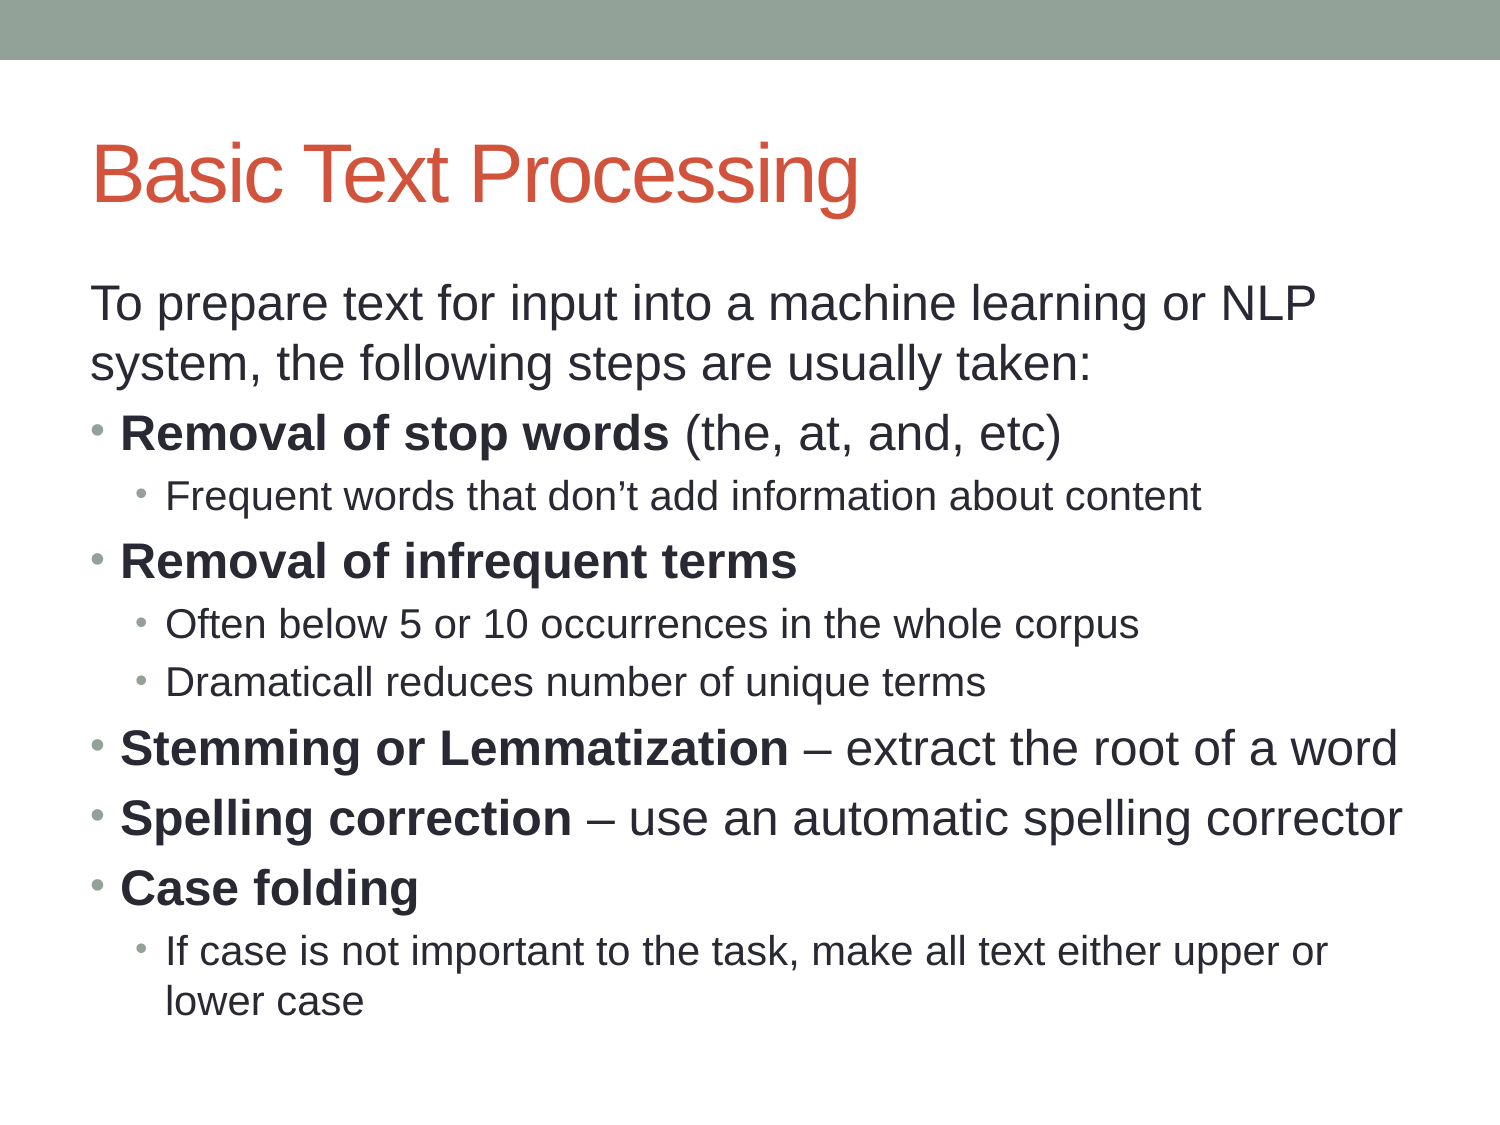

# Basic Text Processing
To prepare text for input into a machine learning or NLP system, the following steps are usually taken:
Removal of stop words (the, at, and, etc)
Frequent words that don’t add information about content
Removal of infrequent terms
Often below 5 or 10 occurrences in the whole corpus
Dramaticall reduces number of unique terms
Stemming or Lemmatization – extract the root of a word
Spelling correction – use an automatic spelling corrector
Case folding
If case is not important to the task, make all text either upper or lower case